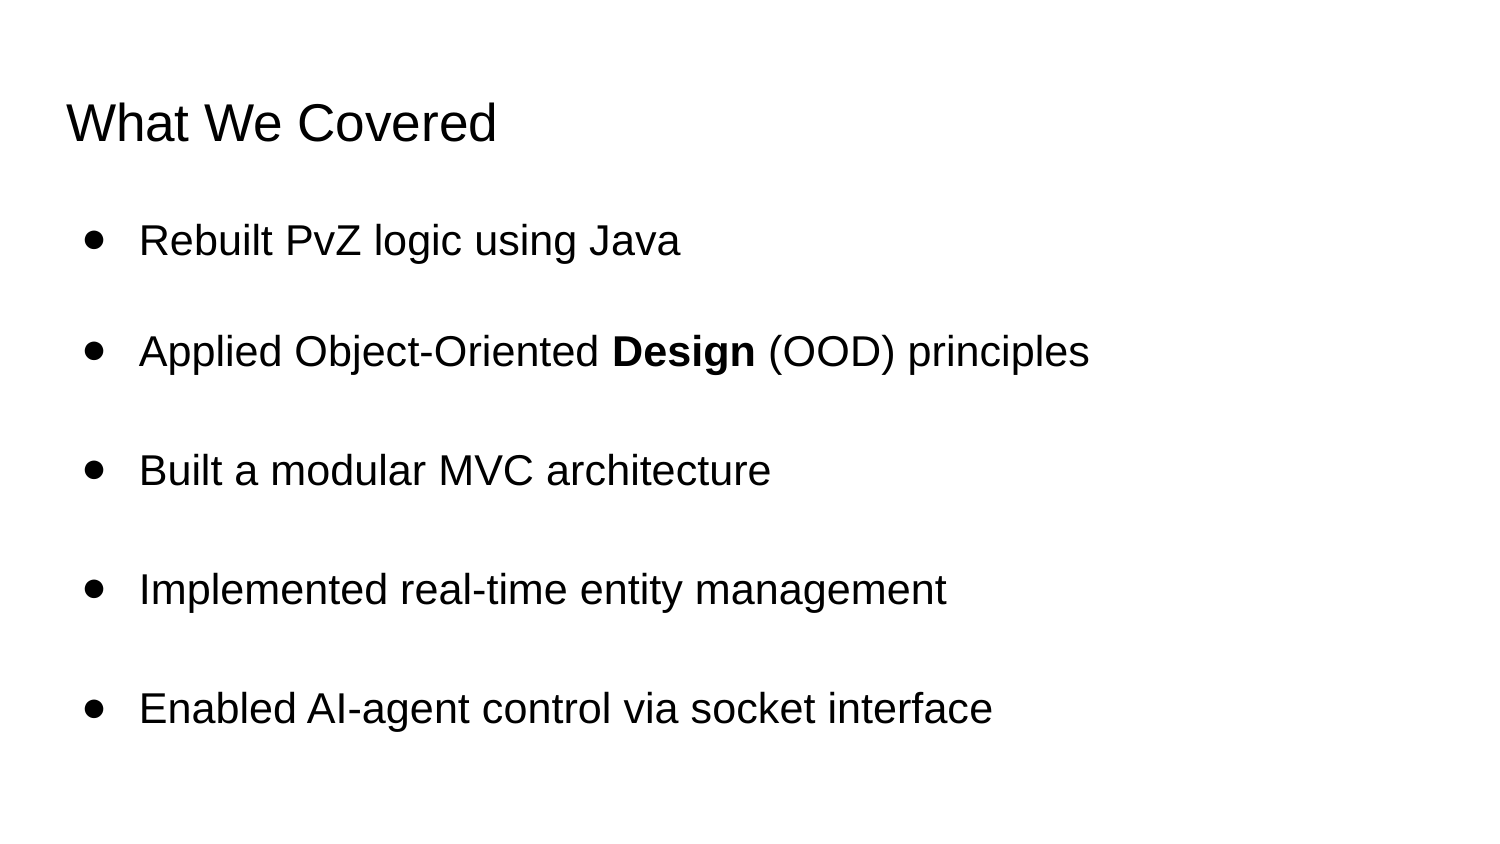

# What We Covered
Rebuilt PvZ logic using Java
Applied Object-Oriented Design (OOD) principles
Built a modular MVC architecture
Implemented real-time entity management
Enabled AI-agent control via socket interface